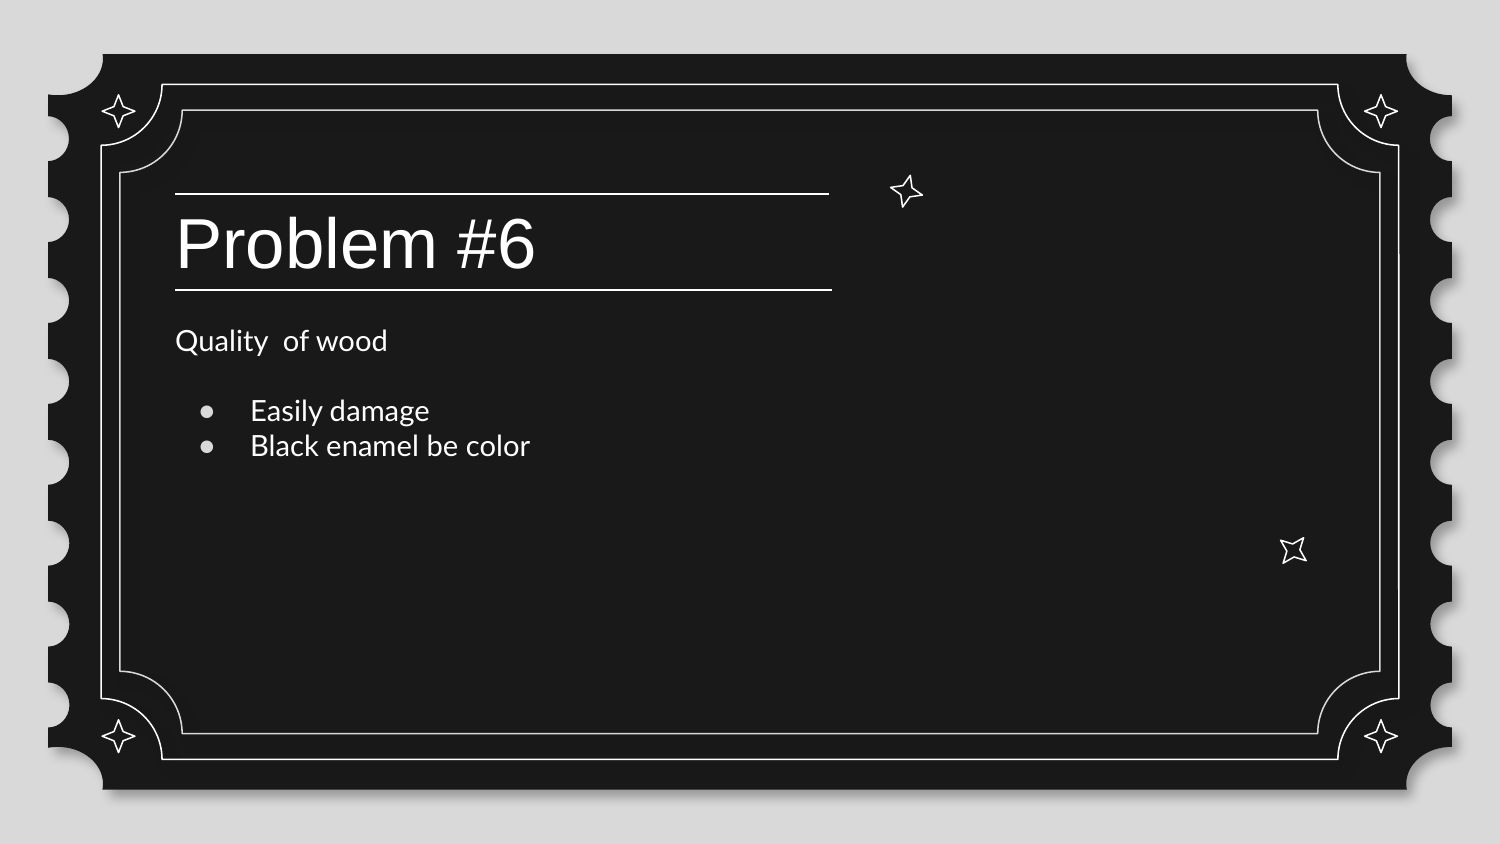

# Problem #6
Quality  of wood

Easily damage
Black enamel be color